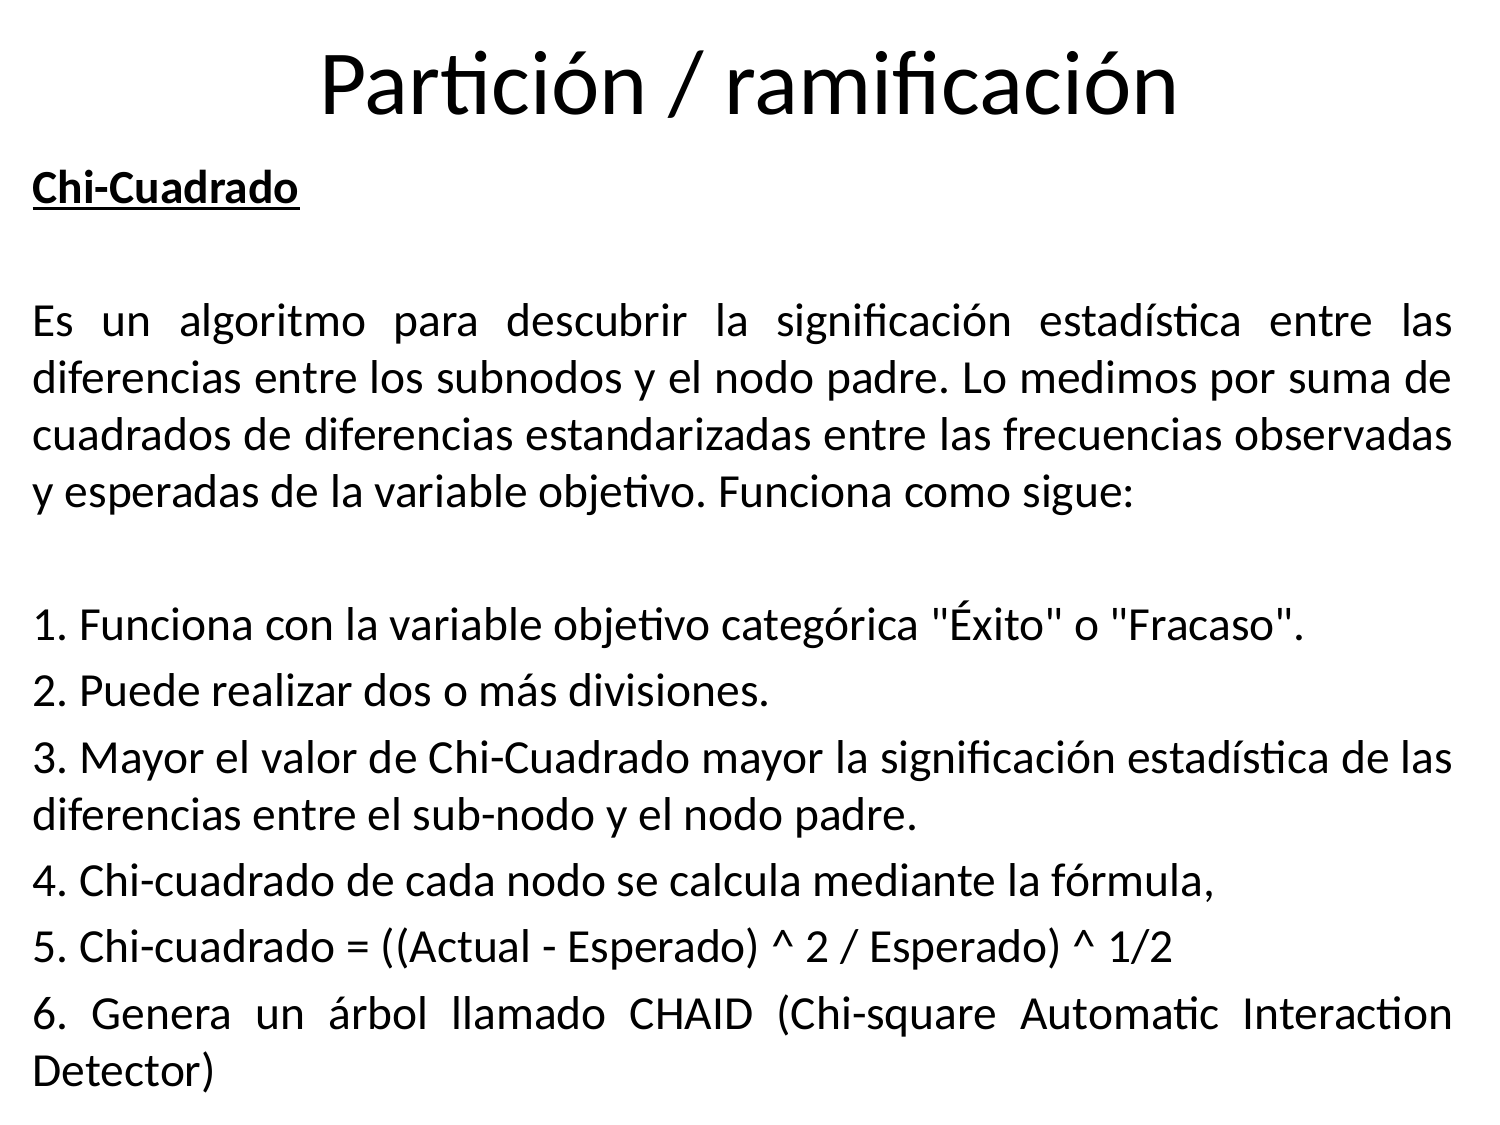

Partición / ramificación
Chi-Cuadrado

Es un algoritmo para descubrir la significación estadística entre las diferencias entre los subnodos y el nodo padre. Lo medimos por suma de cuadrados de diferencias estandarizadas entre las frecuencias observadas y esperadas de la variable objetivo. Funciona como sigue:

1. Funciona con la variable objetivo categórica "Éxito" o "Fracaso".
2. Puede realizar dos o más divisiones.
3. Mayor el valor de Chi-Cuadrado mayor la significación estadística de las diferencias entre el sub-nodo y el nodo padre.
4. Chi-cuadrado de cada nodo se calcula mediante la fórmula,
5. Chi-cuadrado = ((Actual - Esperado) ^ 2 / Esperado) ^ 1/2
6. Genera un árbol llamado CHAID (Chi-square Automatic Interaction Detector)